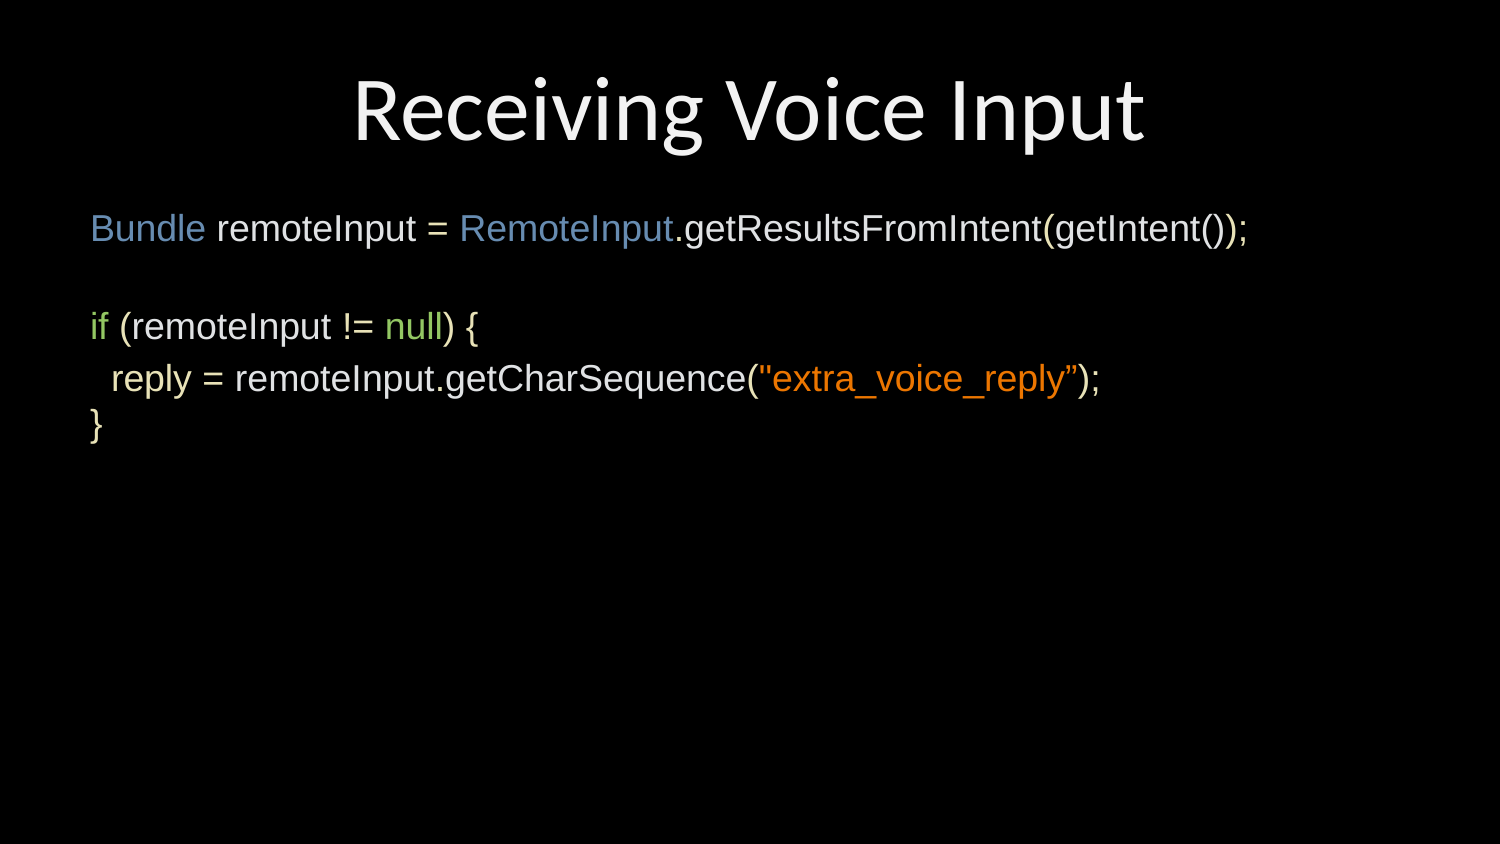

# Receiving Voice Input
Bundle remoteInput = RemoteInput.getResultsFromIntent(getIntent());
if (remoteInput != null) {
  reply = remoteInput.getCharSequence("extra_voice_reply”);
}